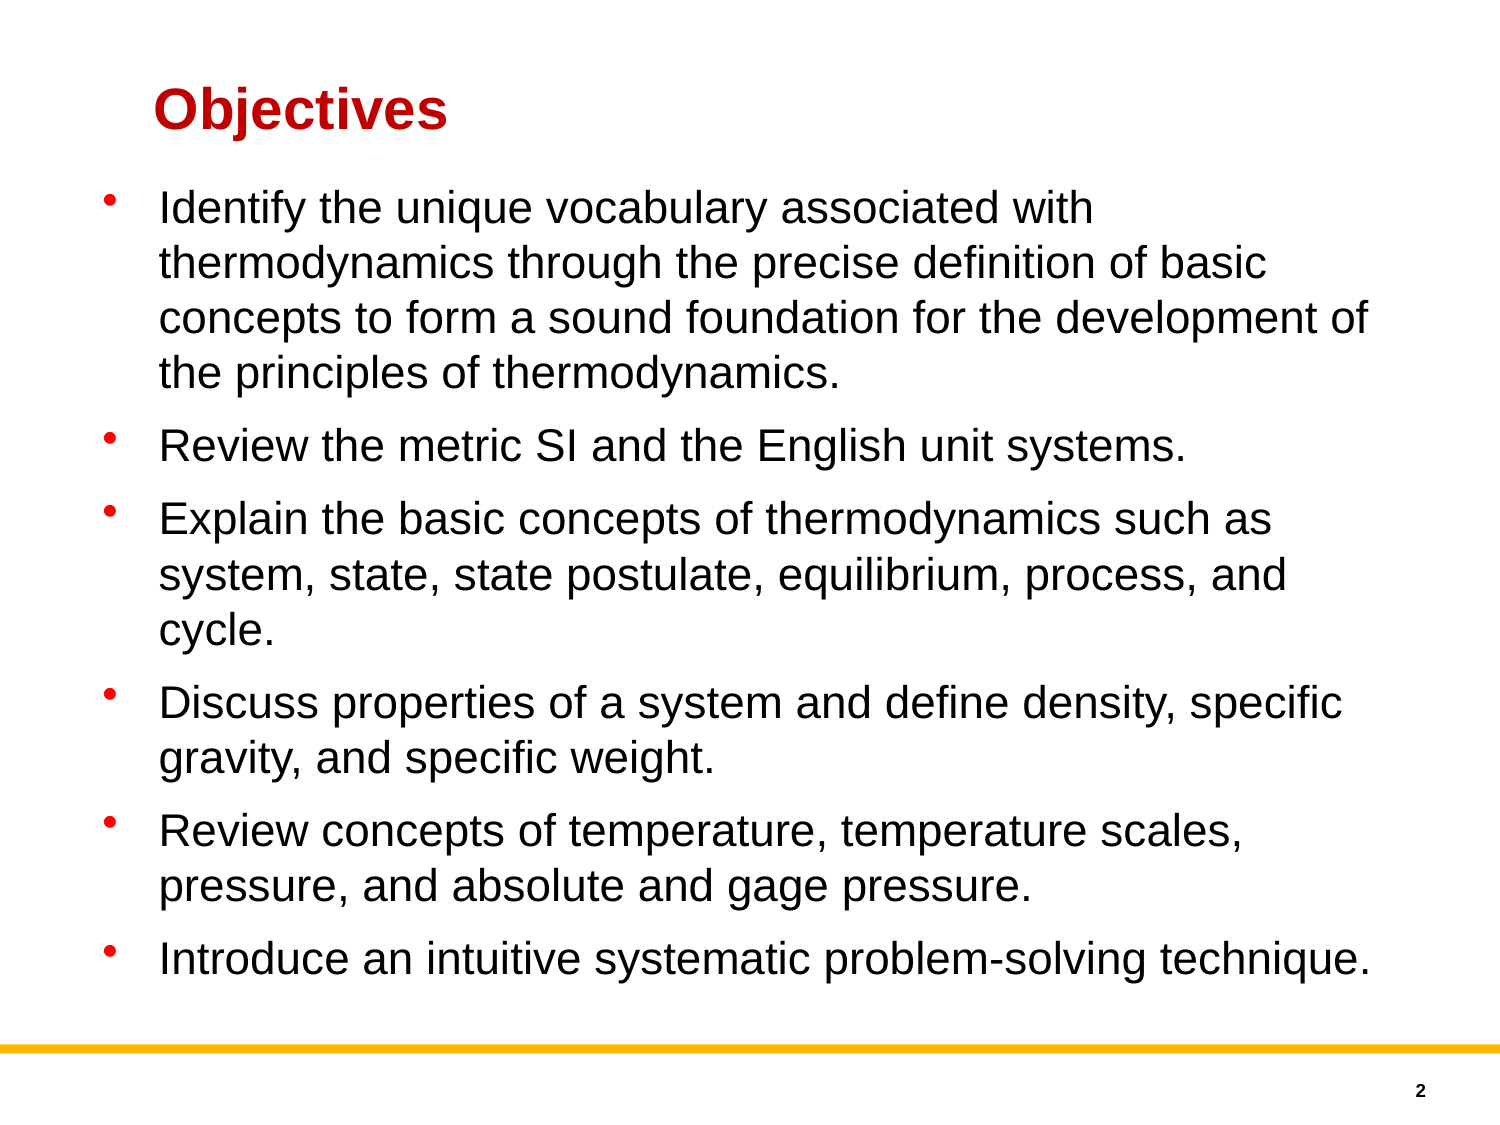

Objectives
Identify the unique vocabulary associated with thermodynamics through the precise definition of basic concepts to form a sound foundation for the development of the principles of thermodynamics.
Review the metric SI and the English unit systems.
Explain the basic concepts of thermodynamics such as system, state, state postulate, equilibrium, process, and cycle.
Discuss properties of a system and define density, specific gravity, and specific weight.
Review concepts of temperature, temperature scales, pressure, and absolute and gage pressure.
Introduce an intuitive systematic problem-solving technique.
2